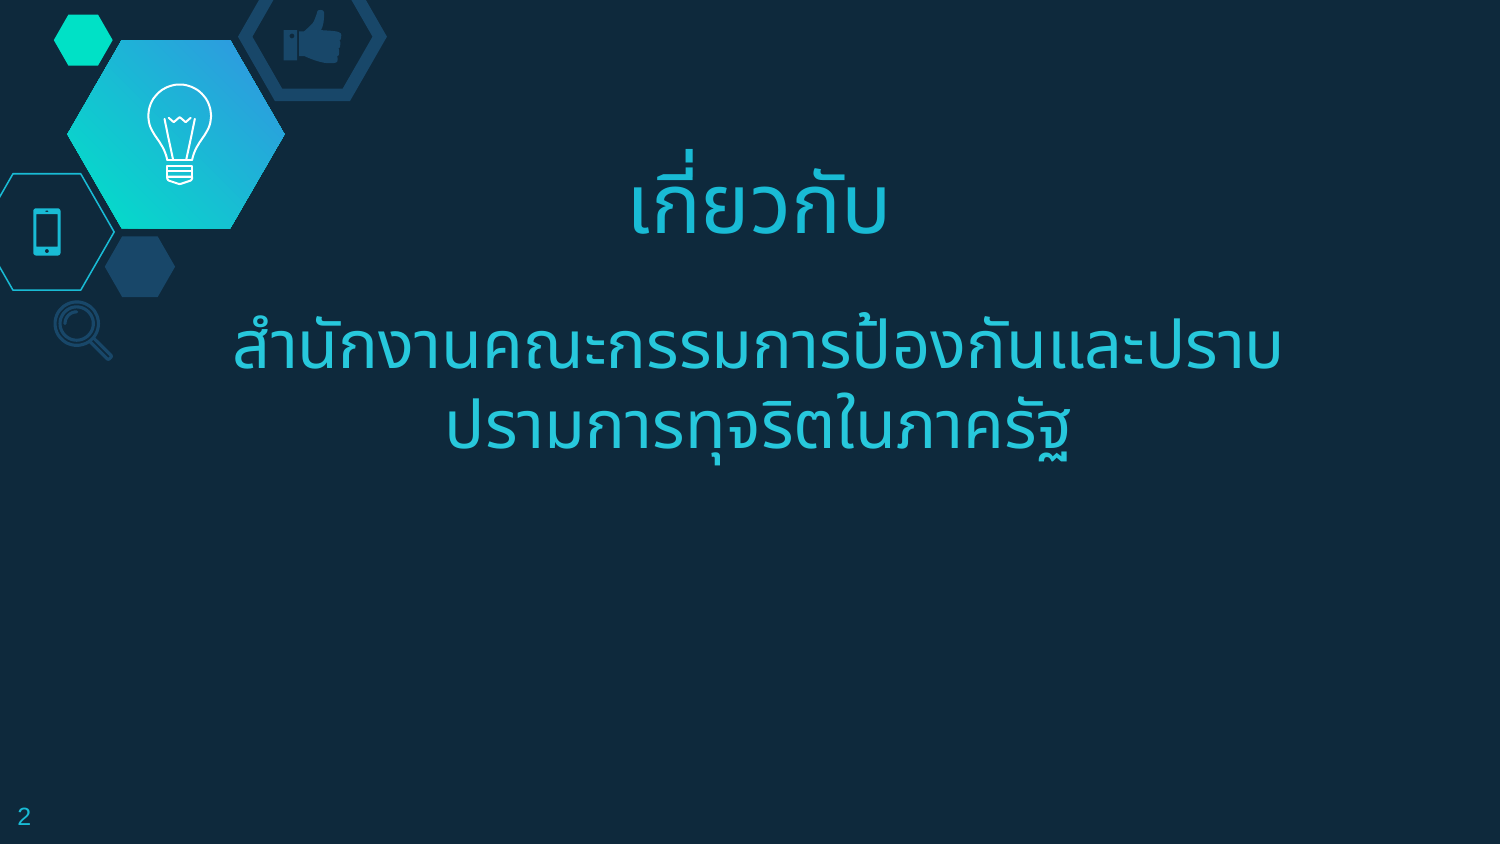

# เกี่ยวกับ
สำนักงานคณะกรรมการป้องกันและปราบปรามการทุจริตในภาครัฐ
2